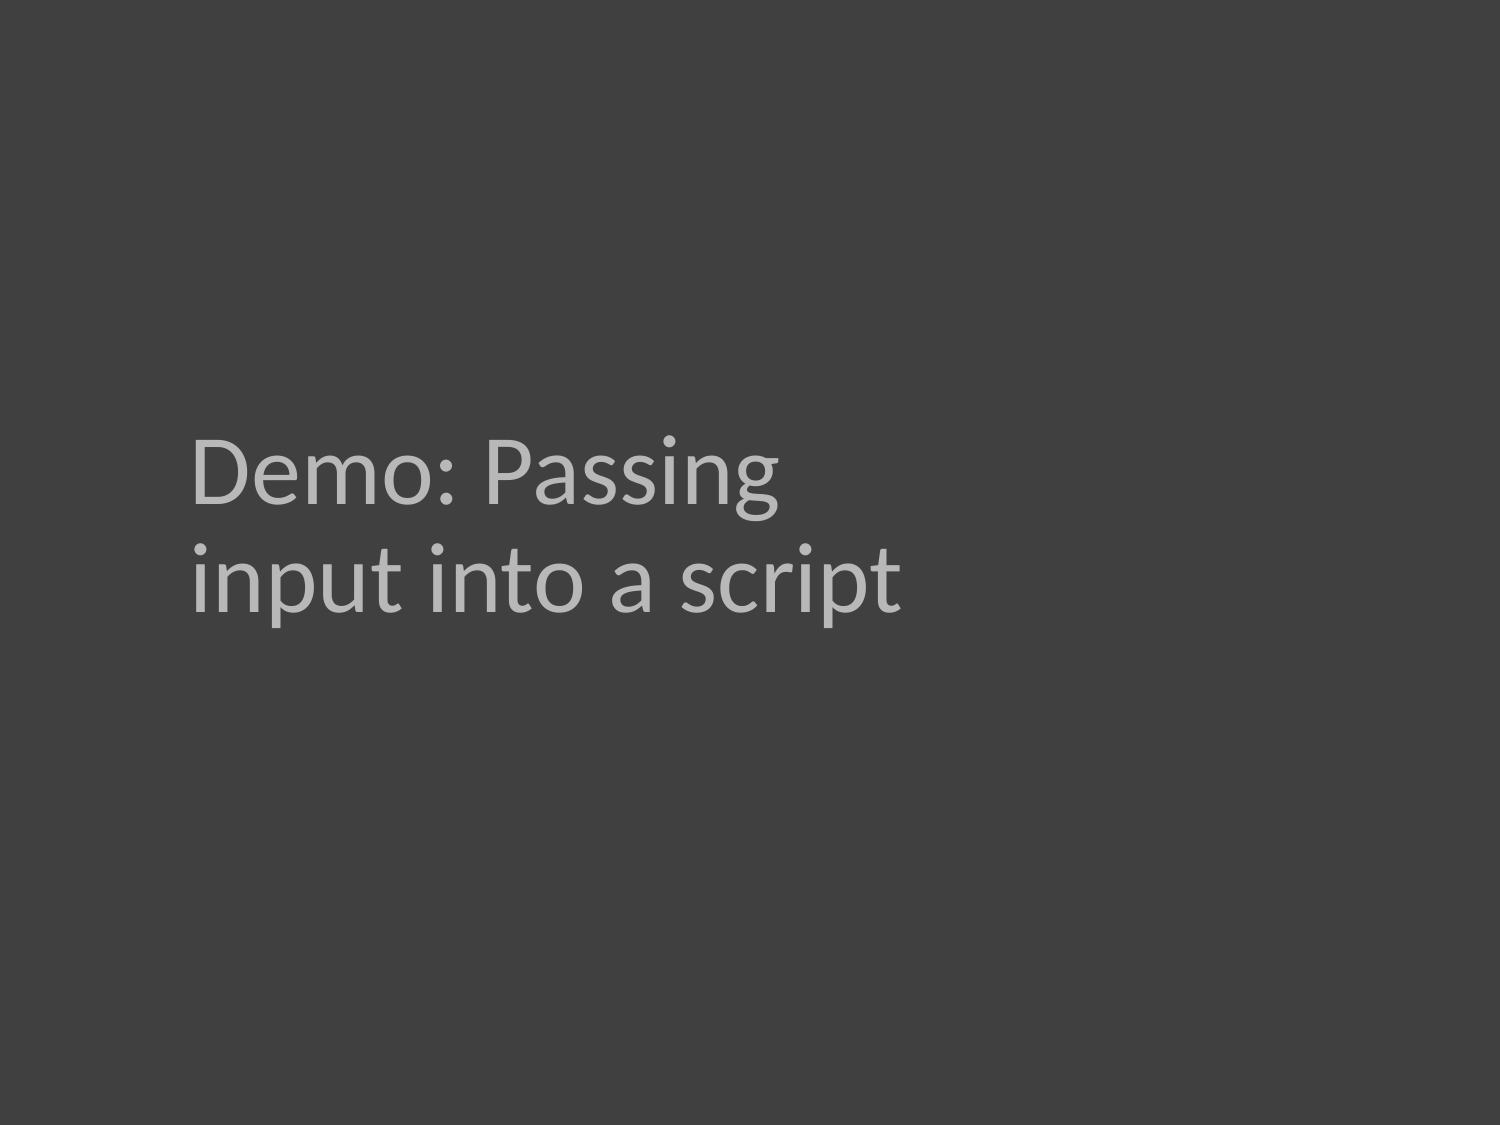

# Demo: Passing input into a script